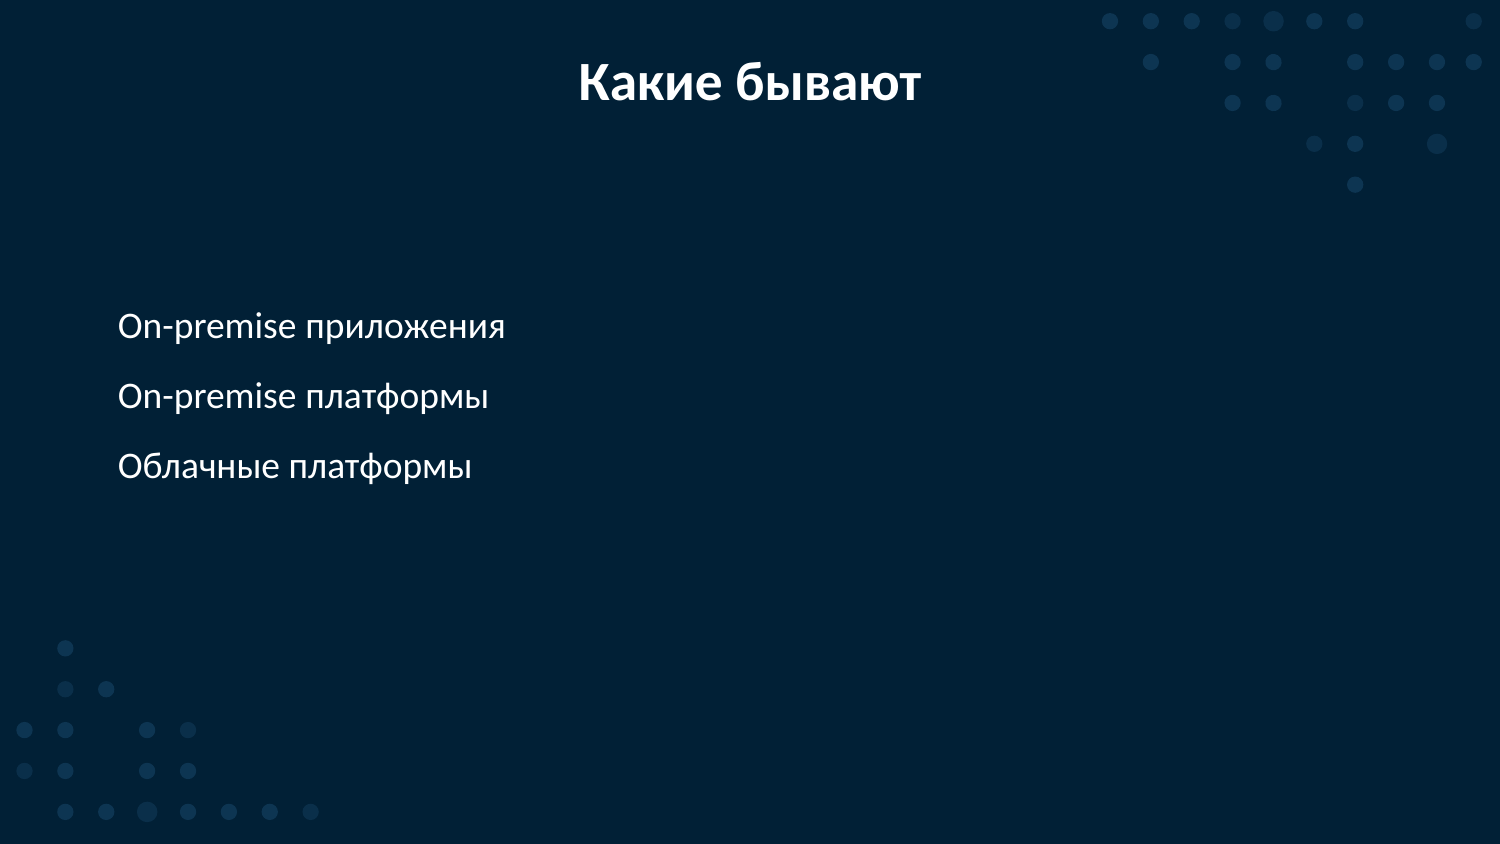

# Какие бывают
On-premise приложения
On-premise платформы
Облачные платформы